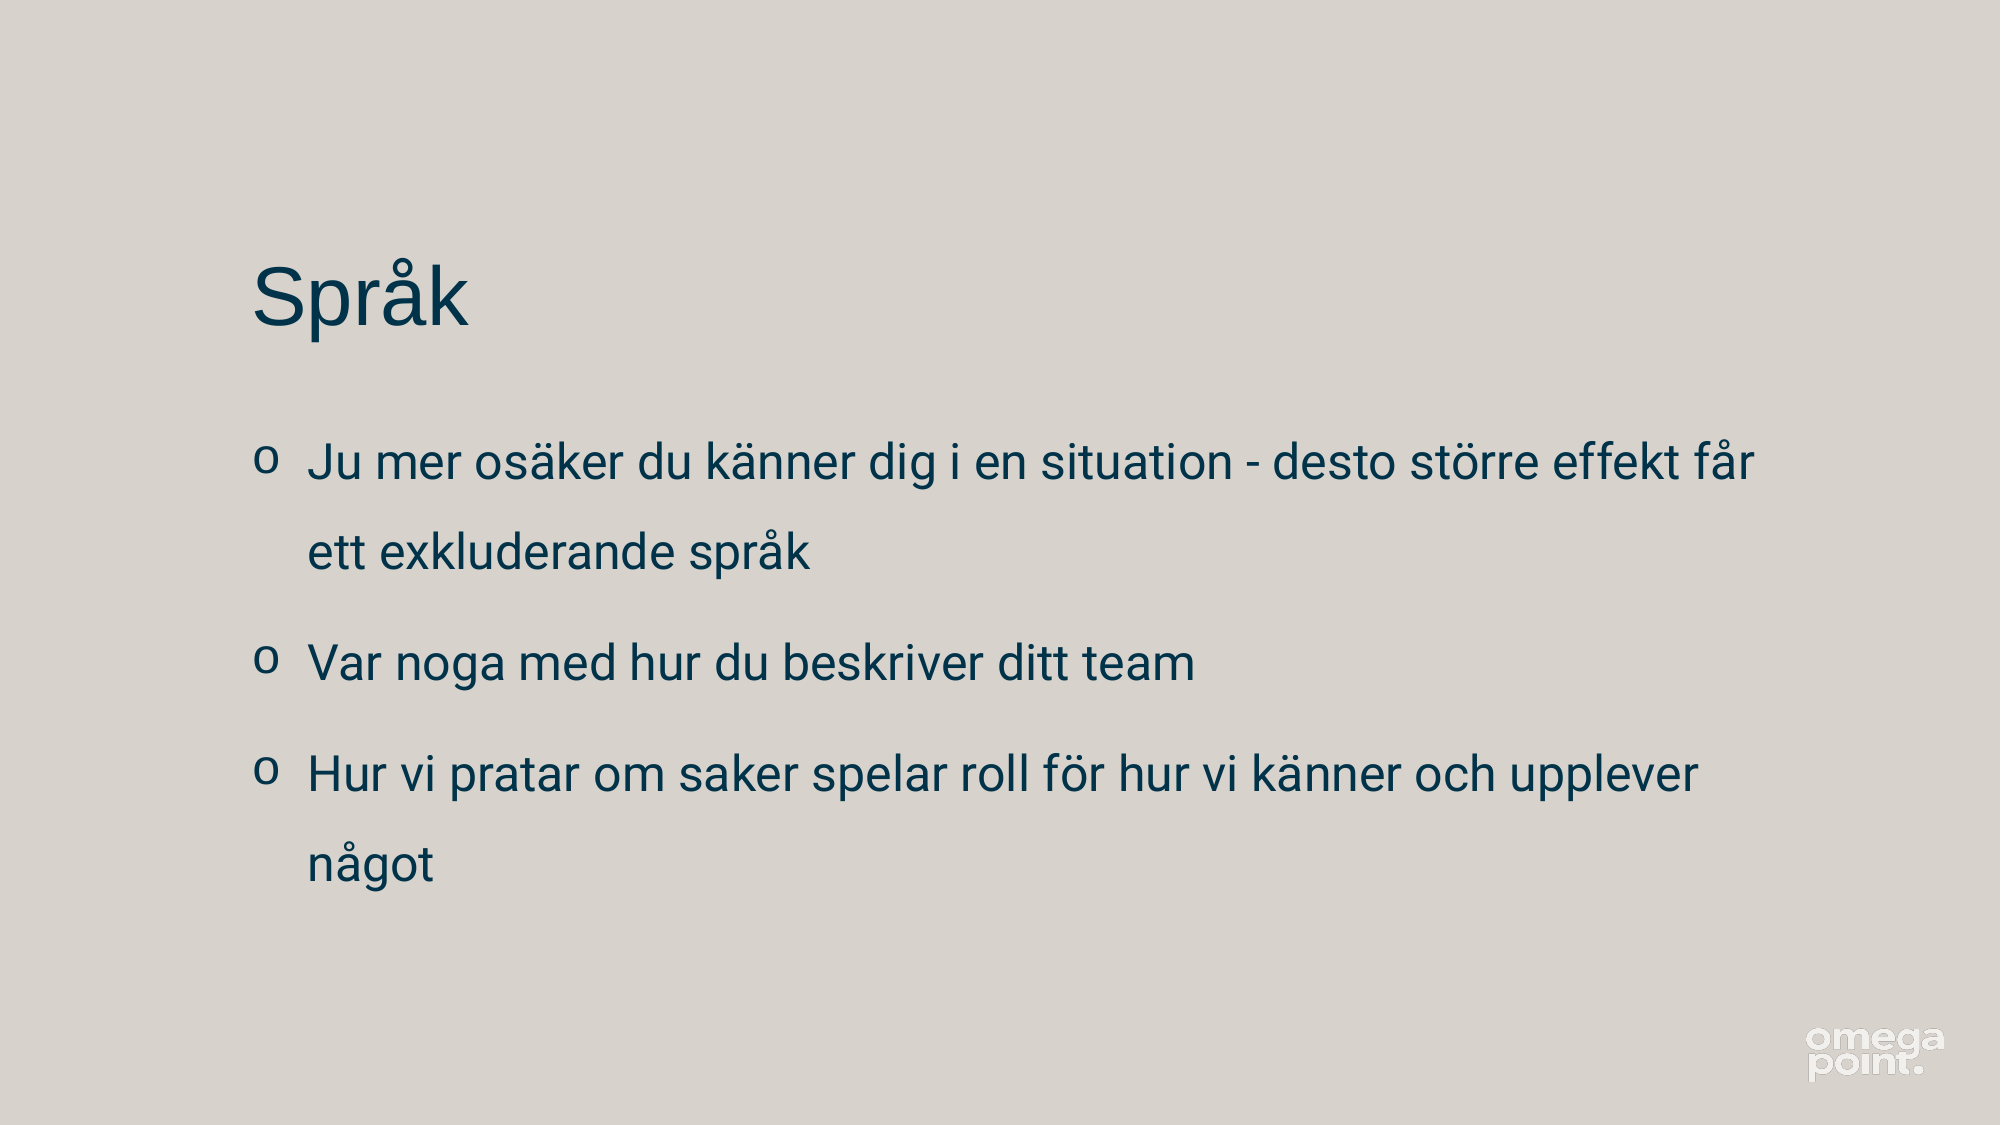

# Språk
Ju mer osäker du känner dig i en situation - desto större effekt får ett exkluderande språk
Var noga med hur du beskriver ditt team
Hur vi pratar om saker spelar roll för hur vi känner och upplever något